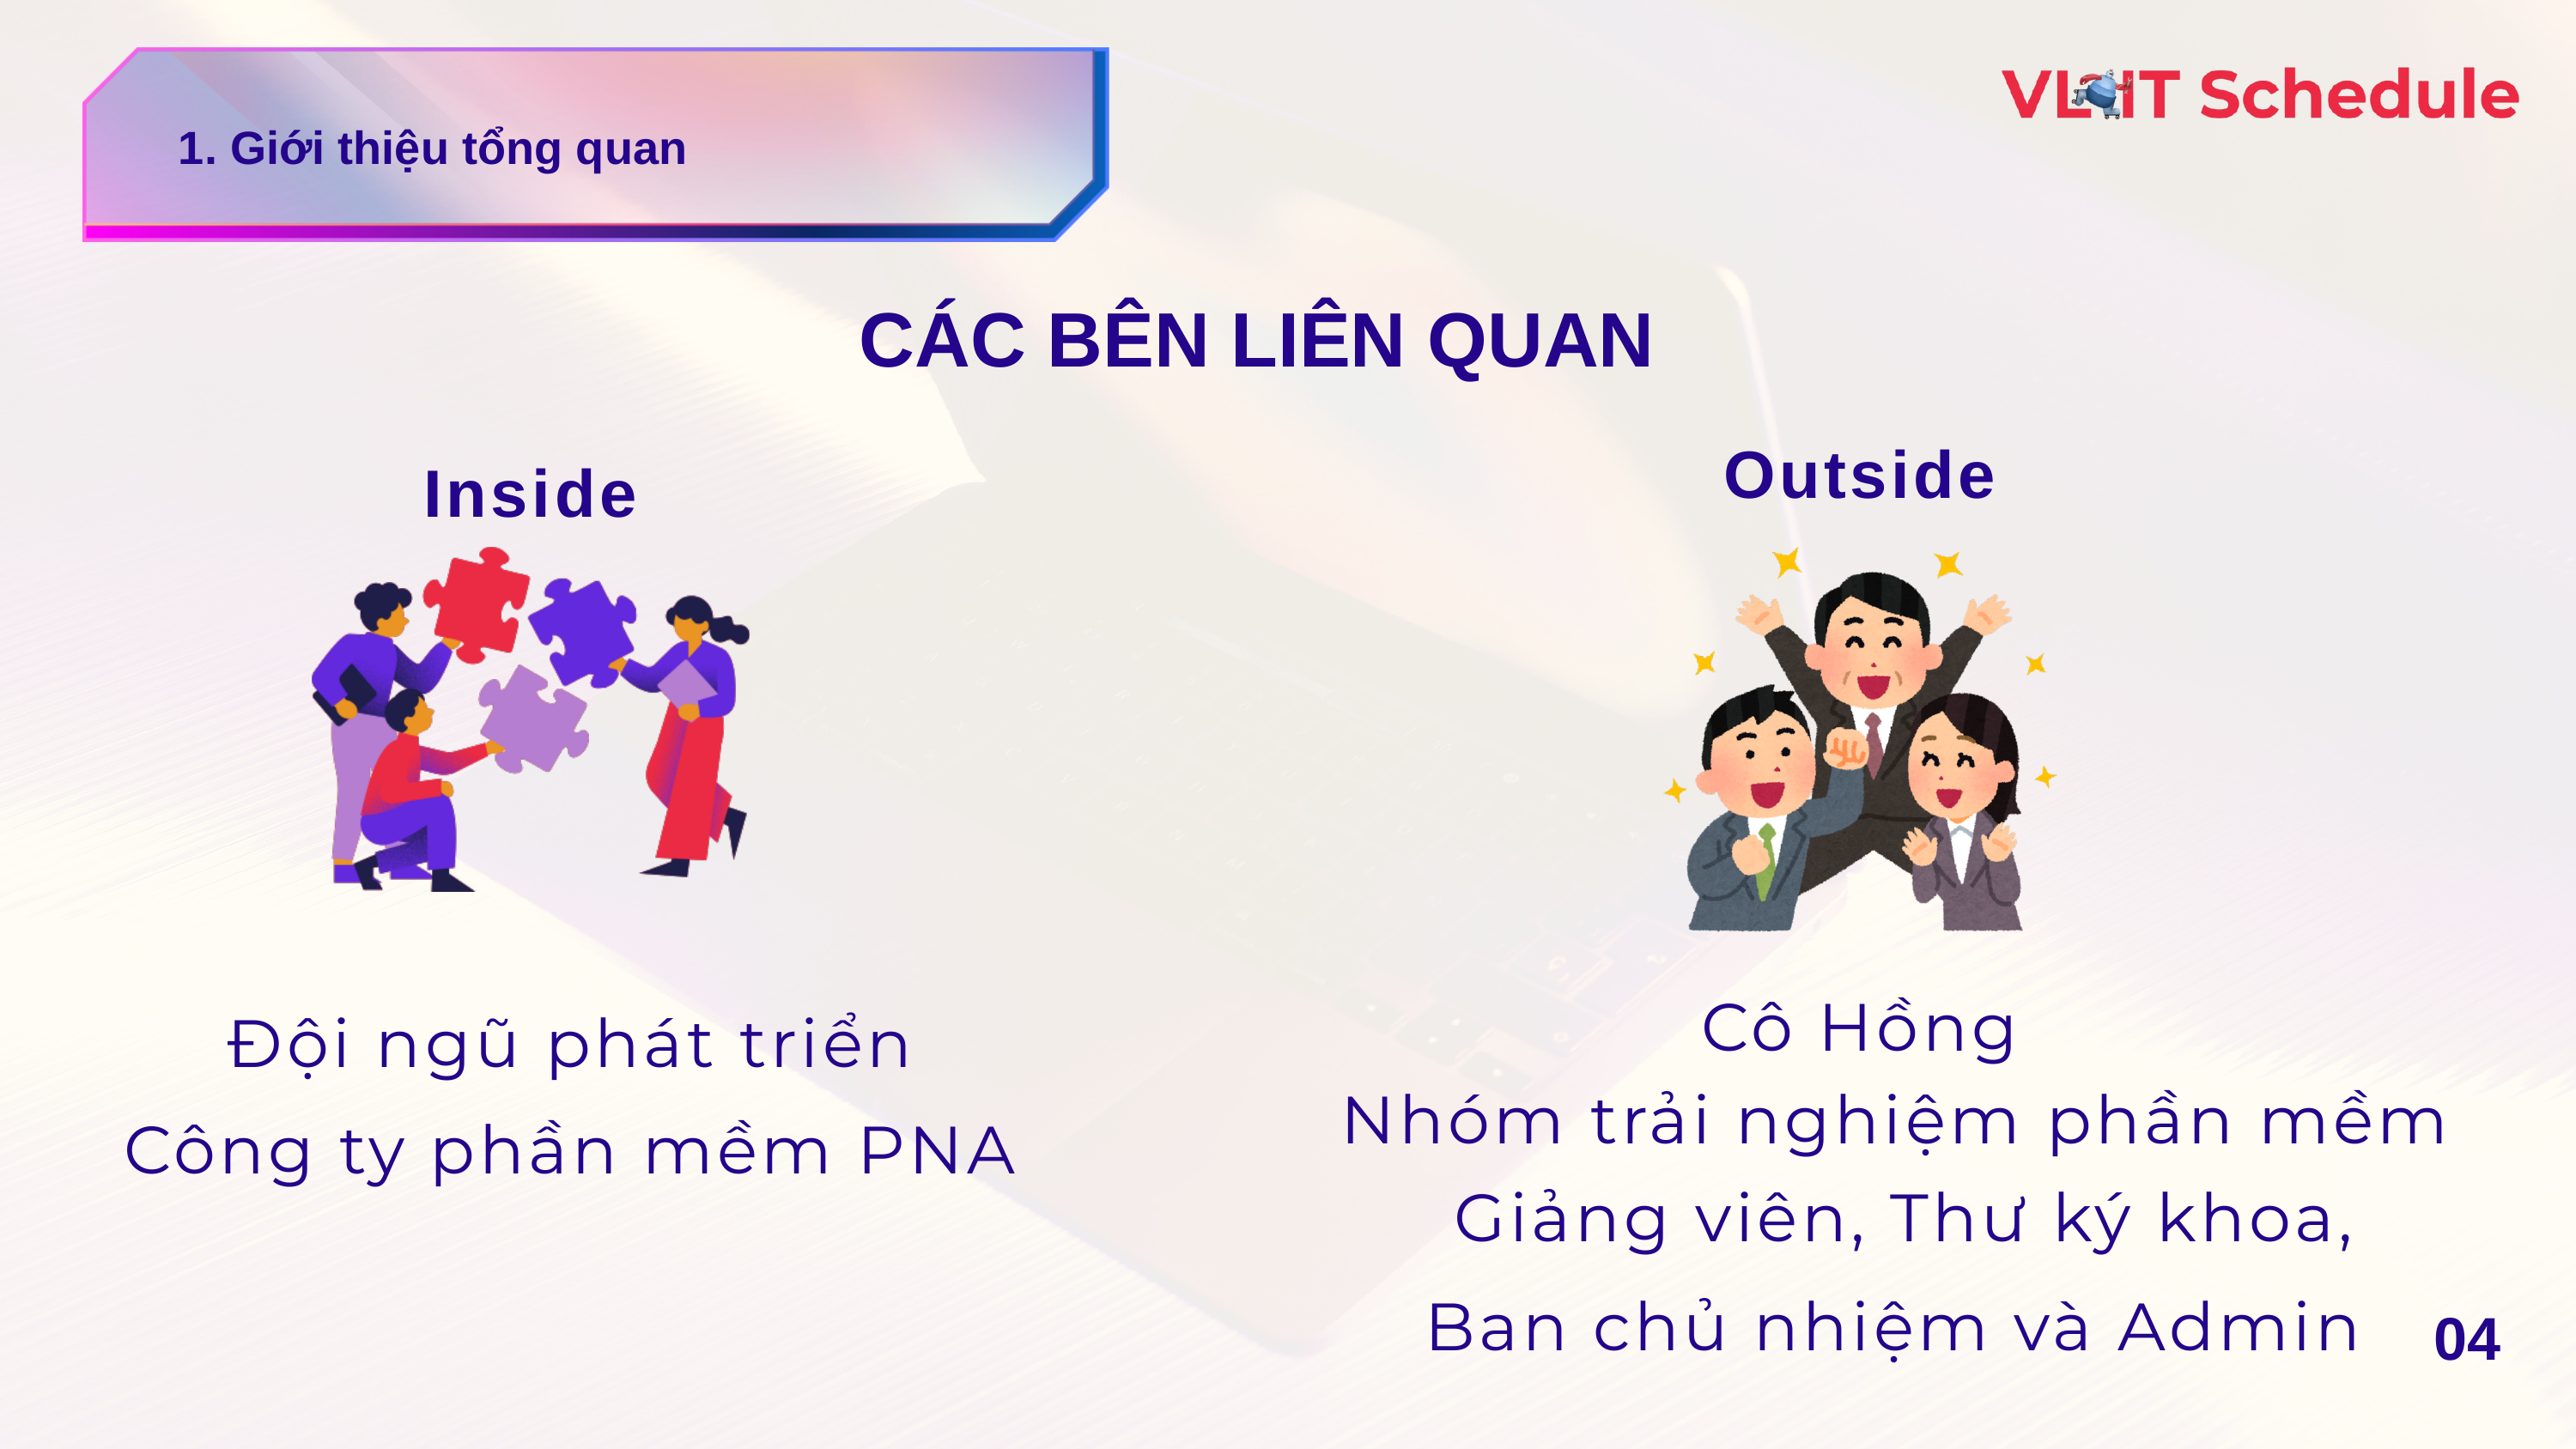

1. Giới thiệu tổng quan
CÁC BÊN LIÊN QUAN
Outside
Inside

Cô Hồng
Đội ngũ phát triển
Nhóm trải nghiệm phần mềm
Công ty phần mềm PNA
Giảng viên, Thư ký khoa,
Ban chủ nhiệm và Admin
04